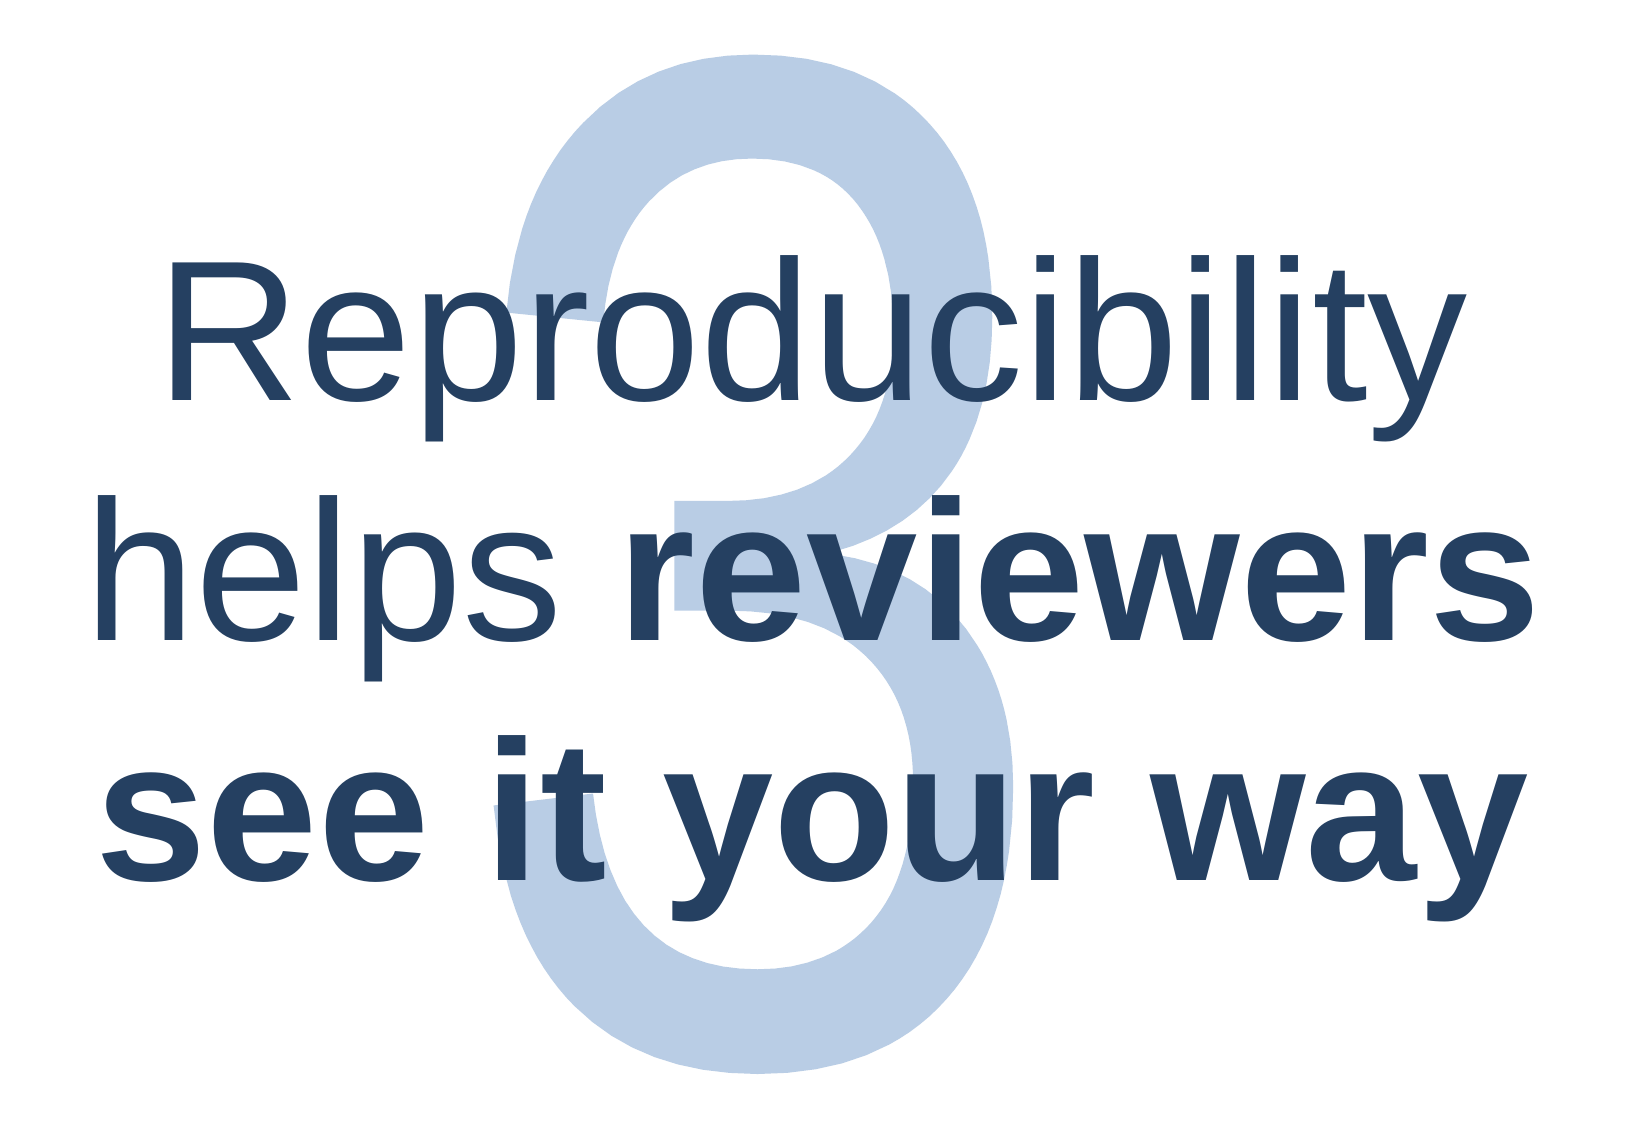

# Reproducibility helps reviewers see it your way
3